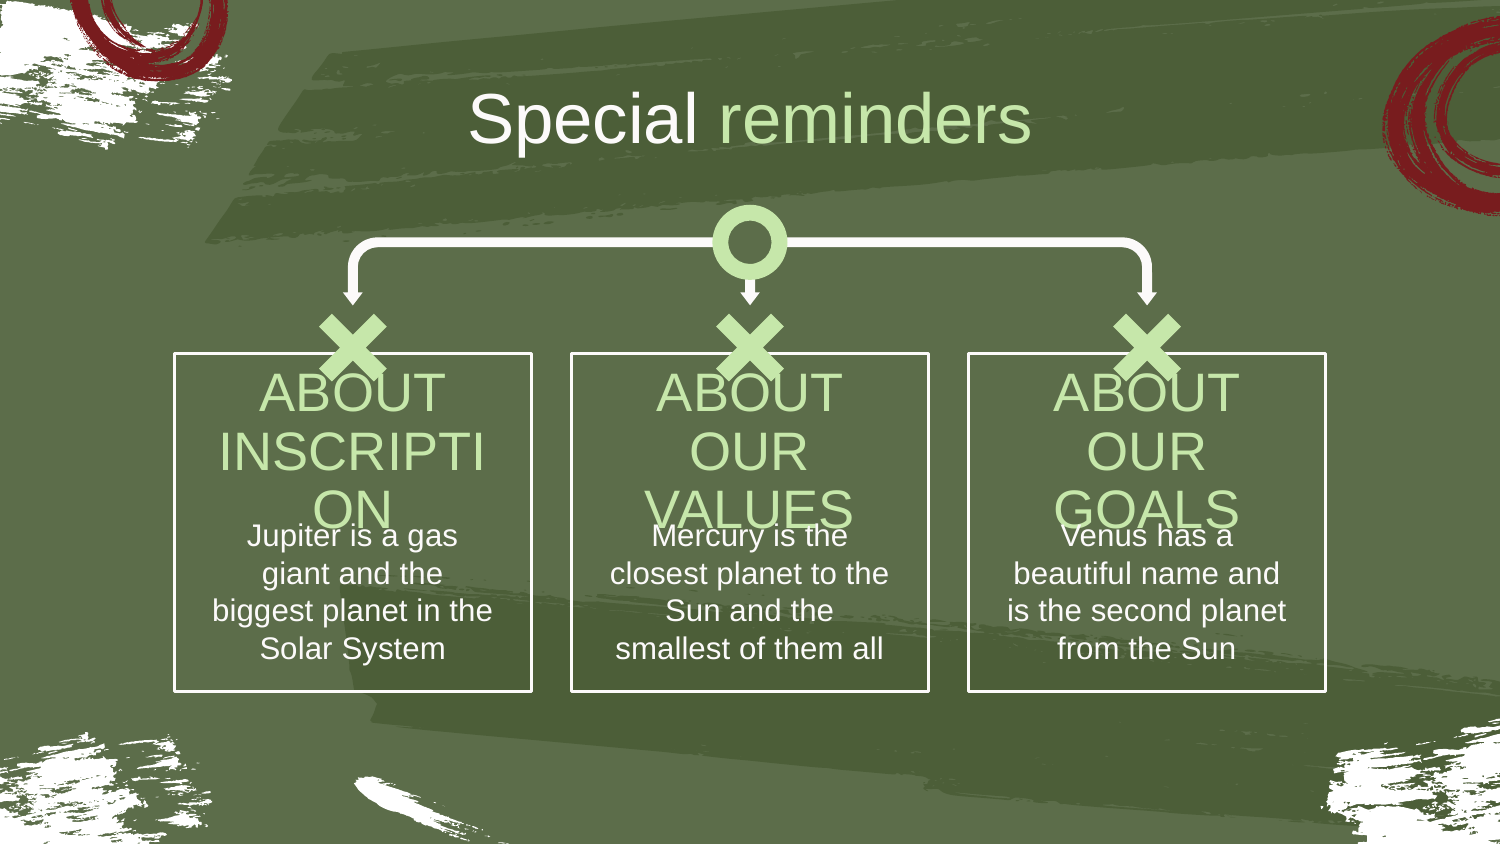

# Special reminders

ABOUT INSCRIPTION
ABOUT OUR VALUES
ABOUT OUR GOALS
Jupiter is a gas giant and the biggest planet in the Solar System
Mercury is the closest planet to the Sun and the smallest of them all
Venus has a beautiful name and is the second planet from the Sun